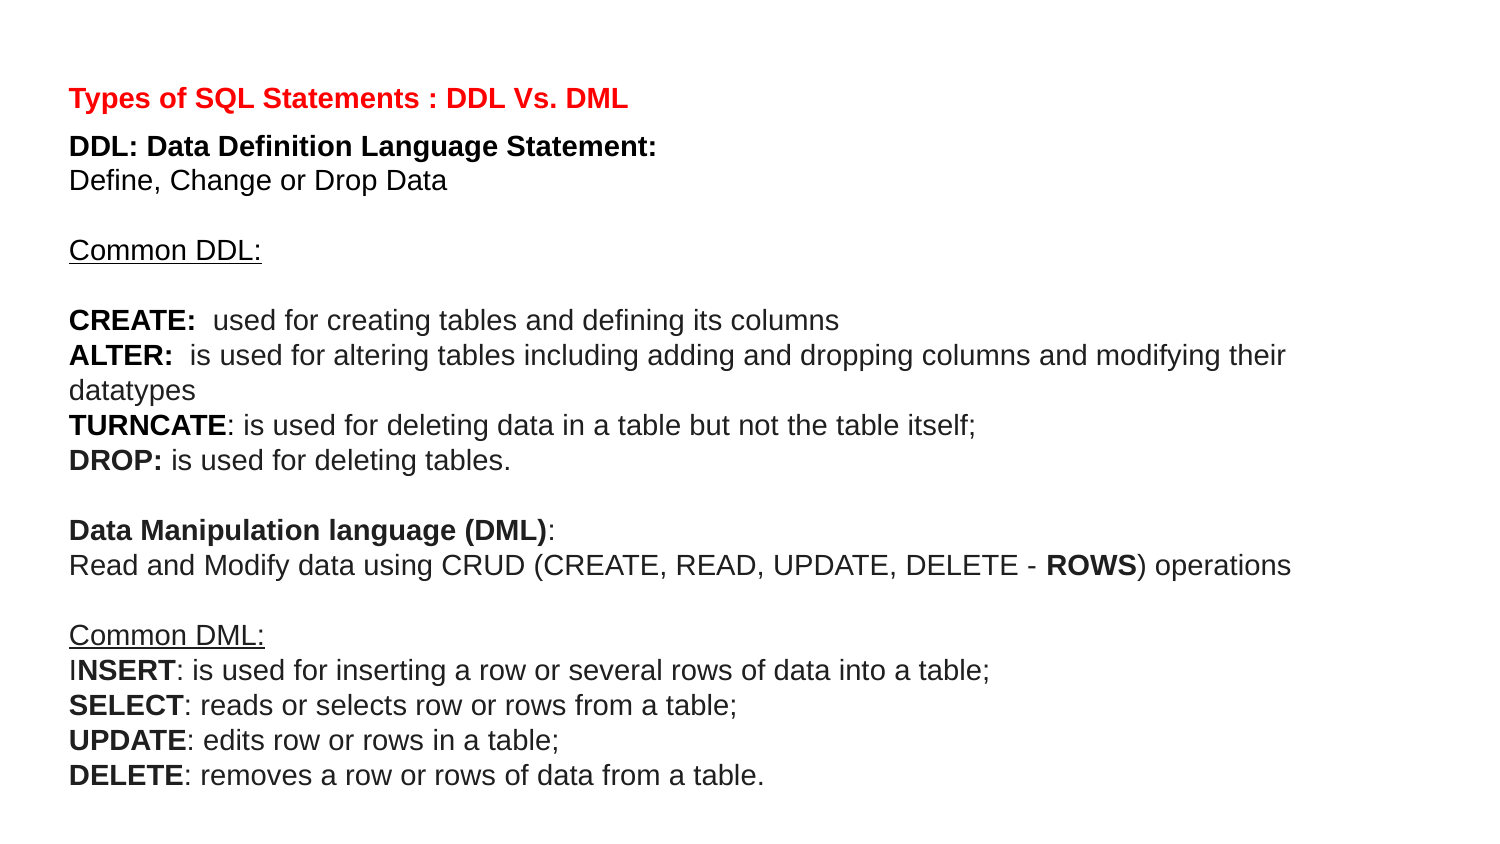

Types of SQL Statements : DDL Vs. DML
# DDL: Data Definition Language Statement: Define, Change or Drop Data Common DDL: CREATE:  used for creating tables and defining its columns ALTER:  is used for altering tables including adding and dropping columns and modifying their datatypes TURNCATE: is used for deleting data in a table but not the table itself; DROP: is used for deleting tables. Data Manipulation language (DML): Read and Modify data using CRUD (CREATE, READ, UPDATE, DELETE - ROWS) operations Common DML: INSERT: is used for inserting a row or several rows of data into a table;  SELECT: reads or selects row or rows from a table;  UPDATE: edits row or rows in a table;  DELETE: removes a row or rows of data from a table.